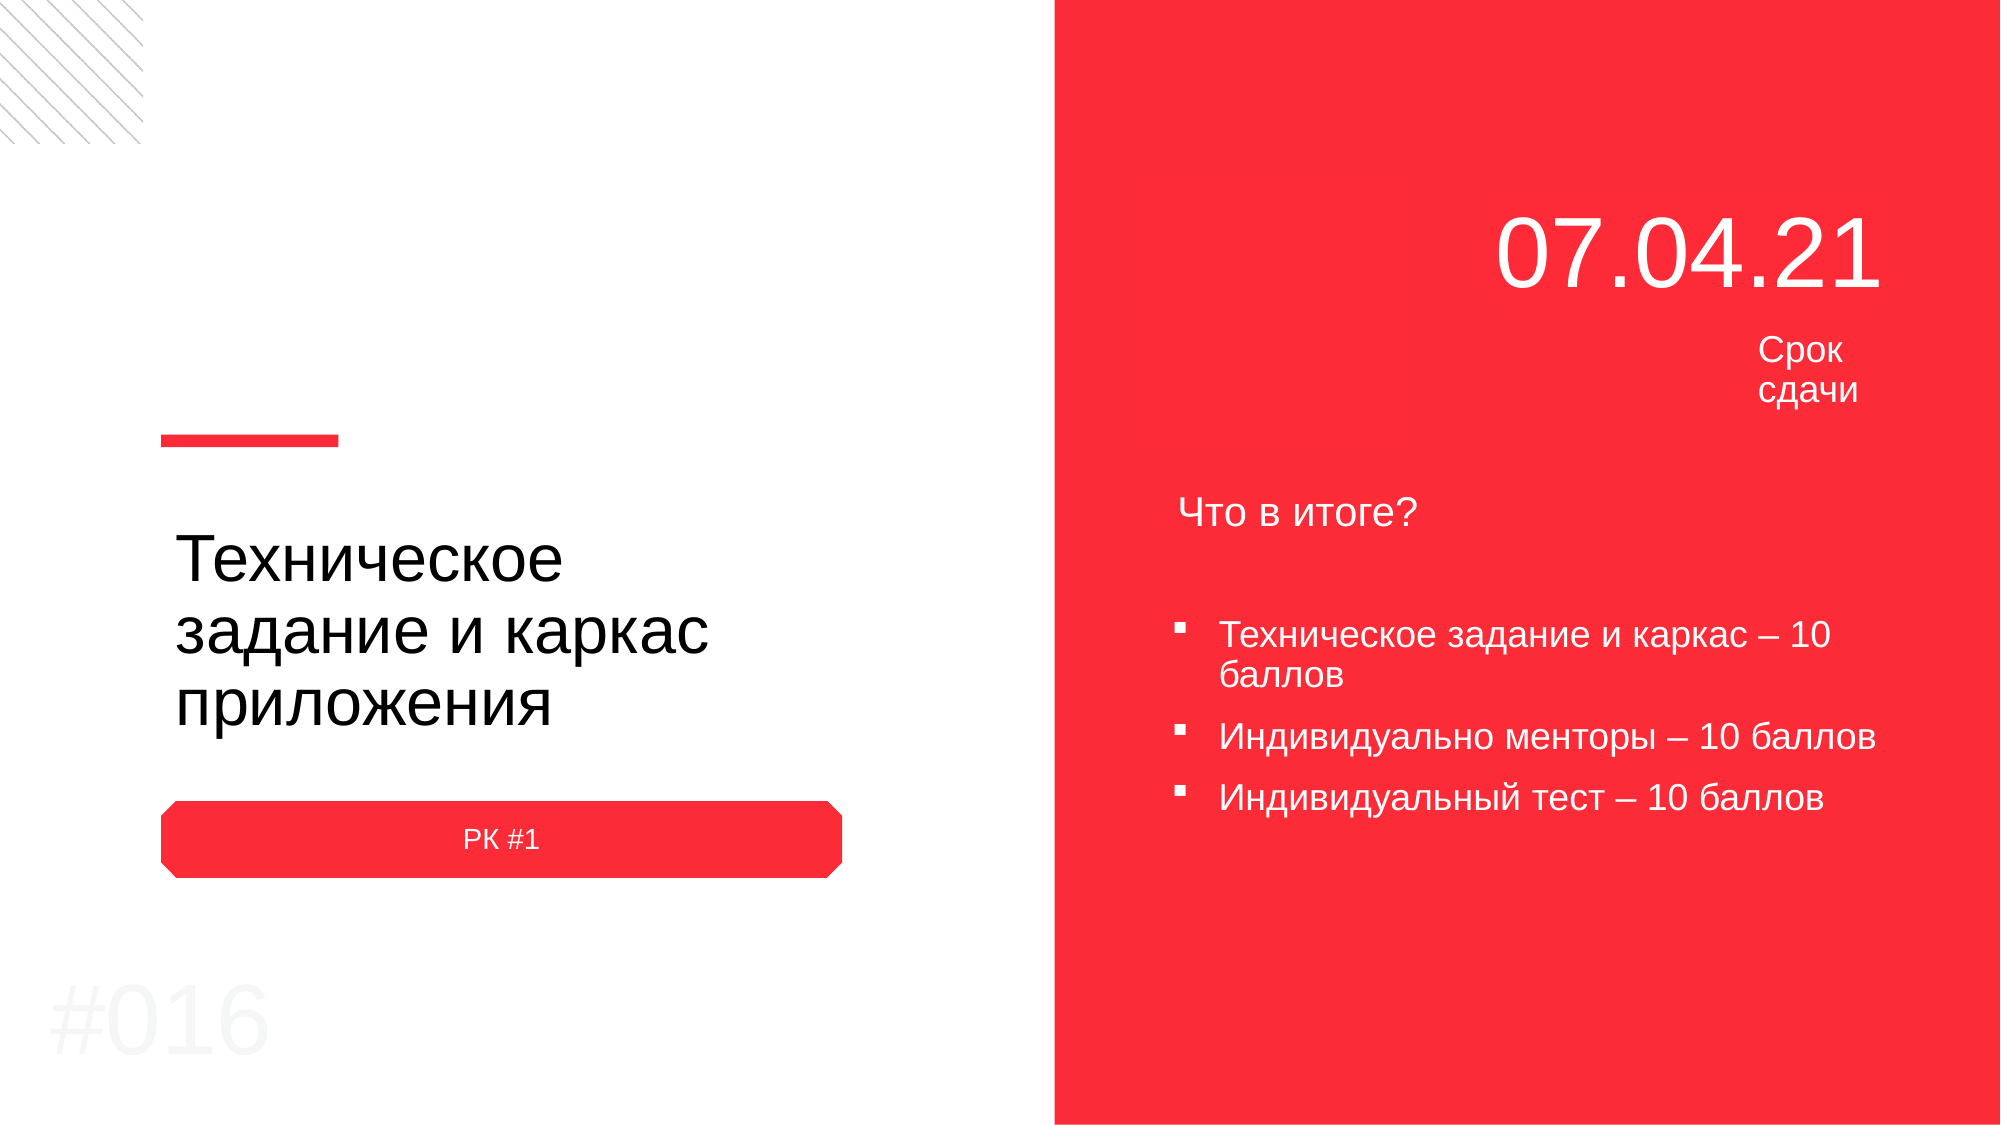

07.04.21
Баллов
за задание
Срок
сдачи
Что в итоге?
Техническое задание и каркас приложения
Техническое задание и каркас – 10 баллов
Индивидуально менторы – 10 баллов
Индивидуальный тест – 10 баллов
РК #1
#016